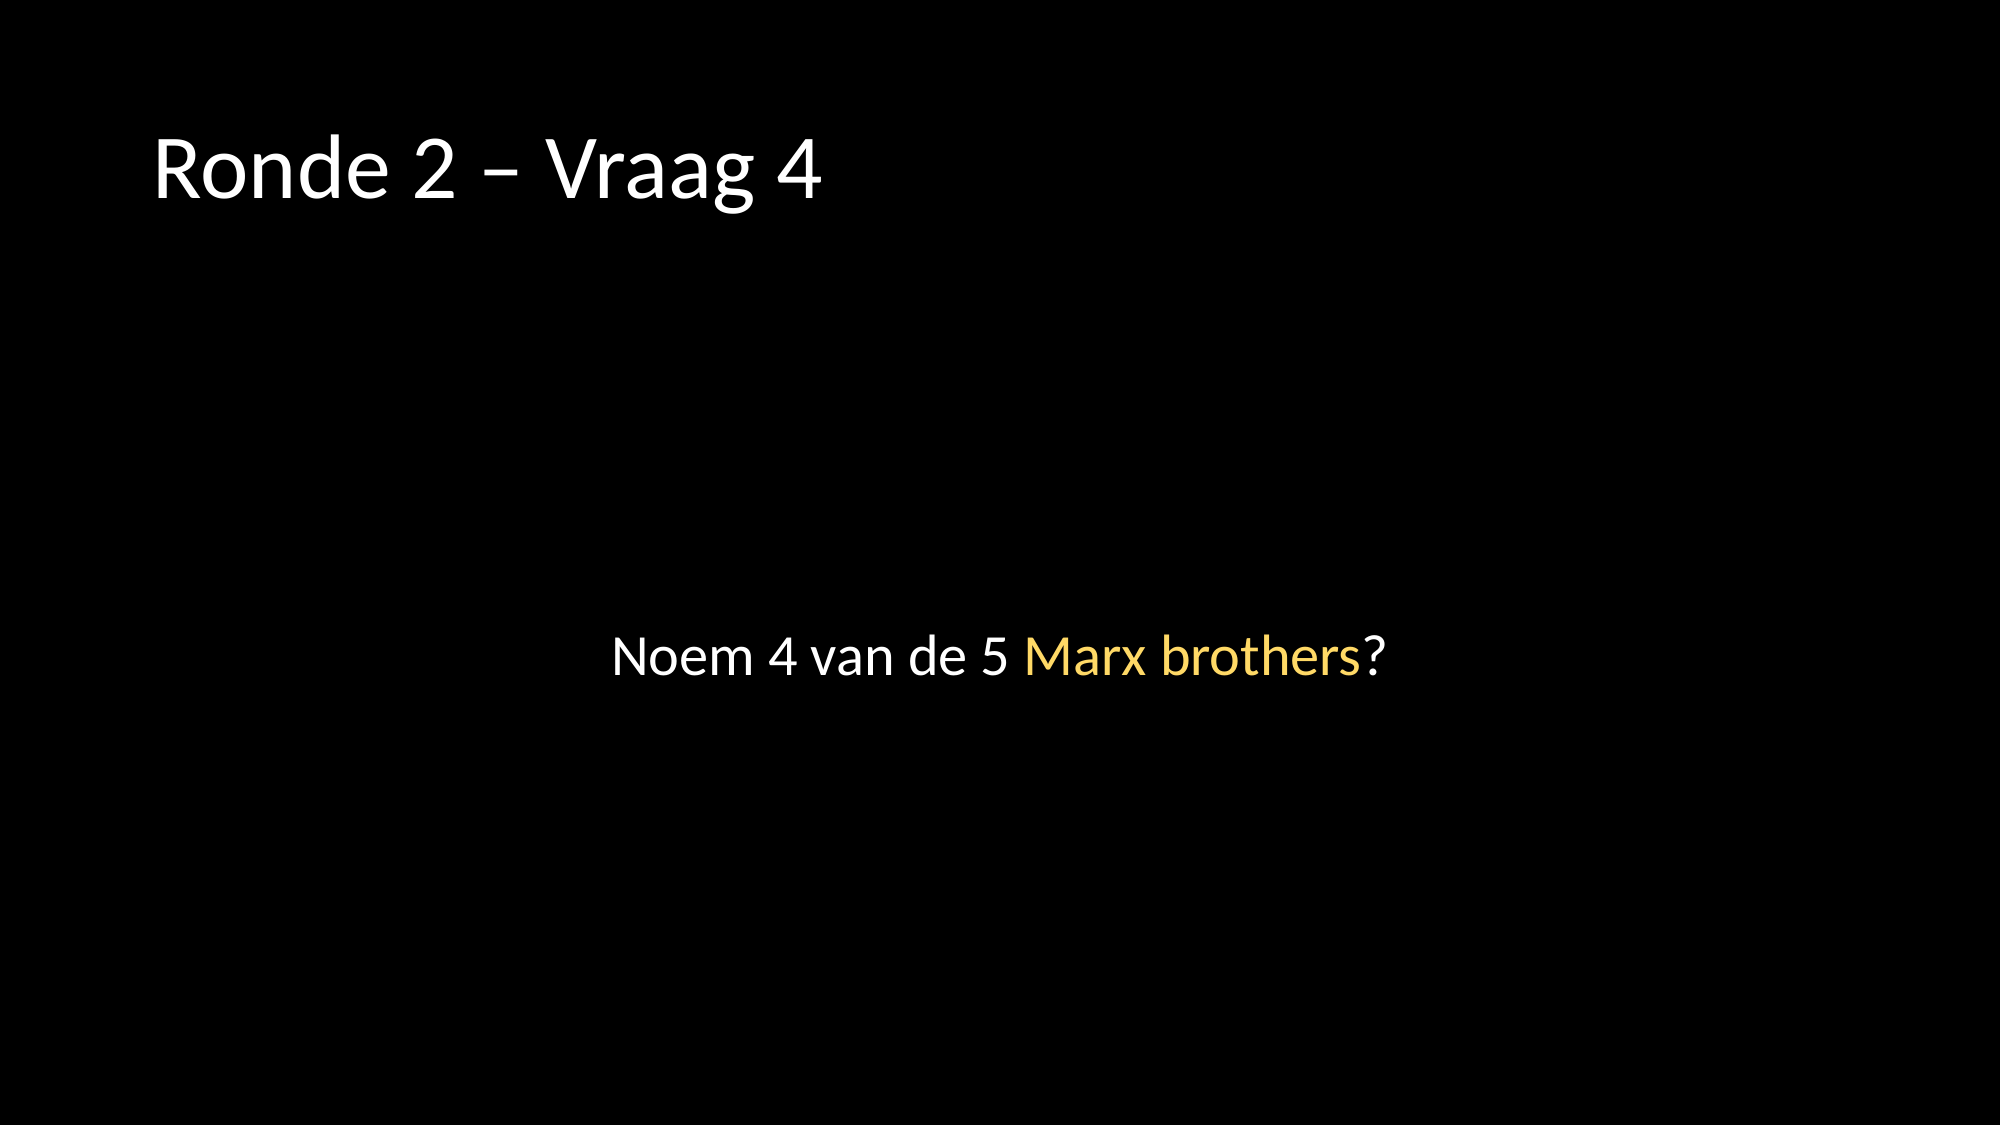

# Ronde 2 – Vraag 4
Noem 4 van de 5 Marx brothers?